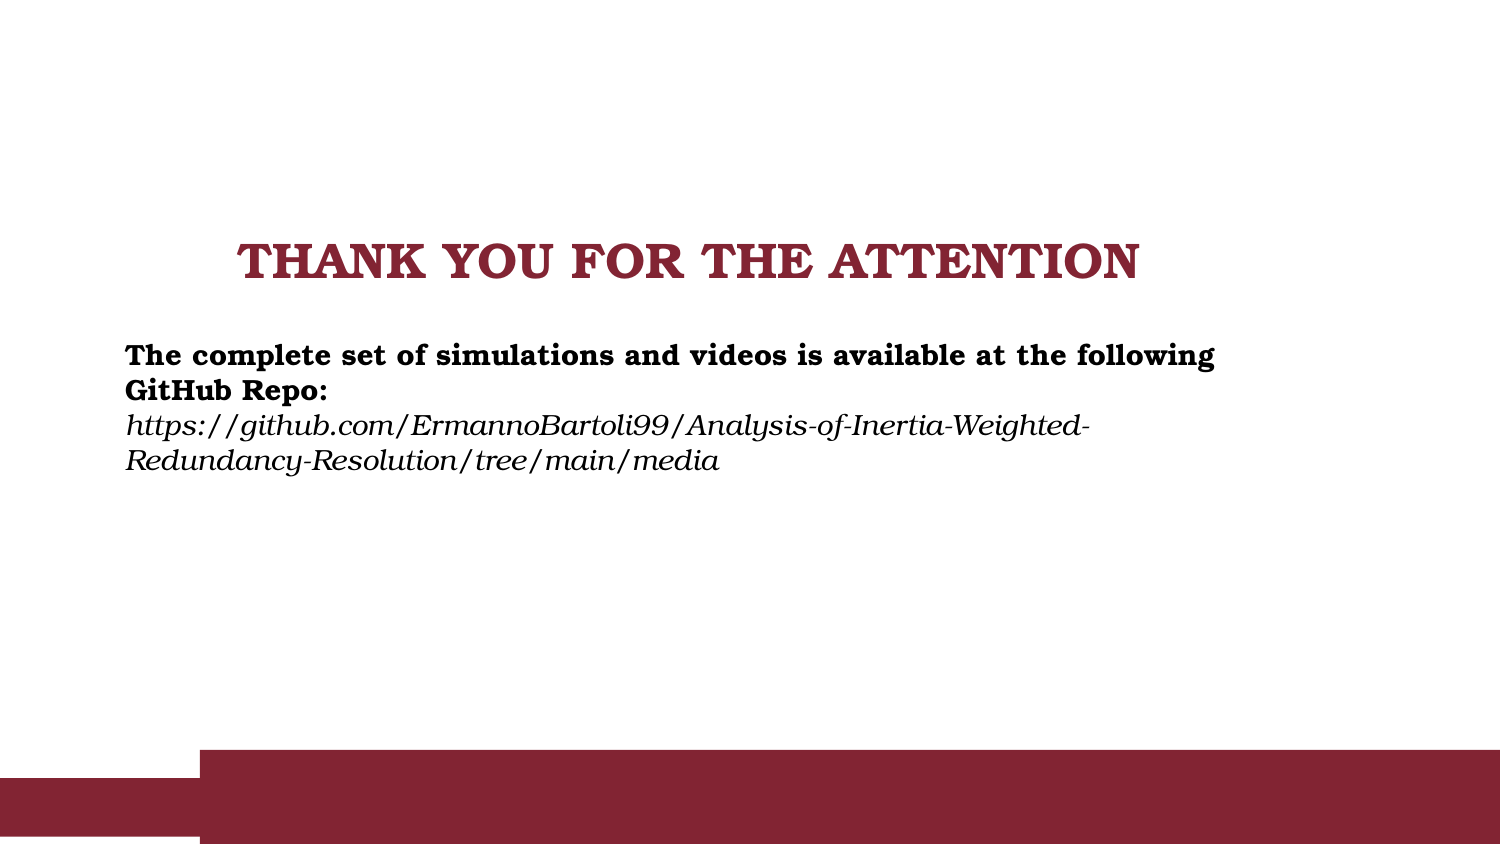

# THANK YOU FOR THE ATTENTION
The complete set of simulations and videos is available at the following GitHub Repo:
https://github.com/ErmannoBartoli99/Analysis-of-Inertia-Weighted-Redundancy-Resolution/tree/main/media